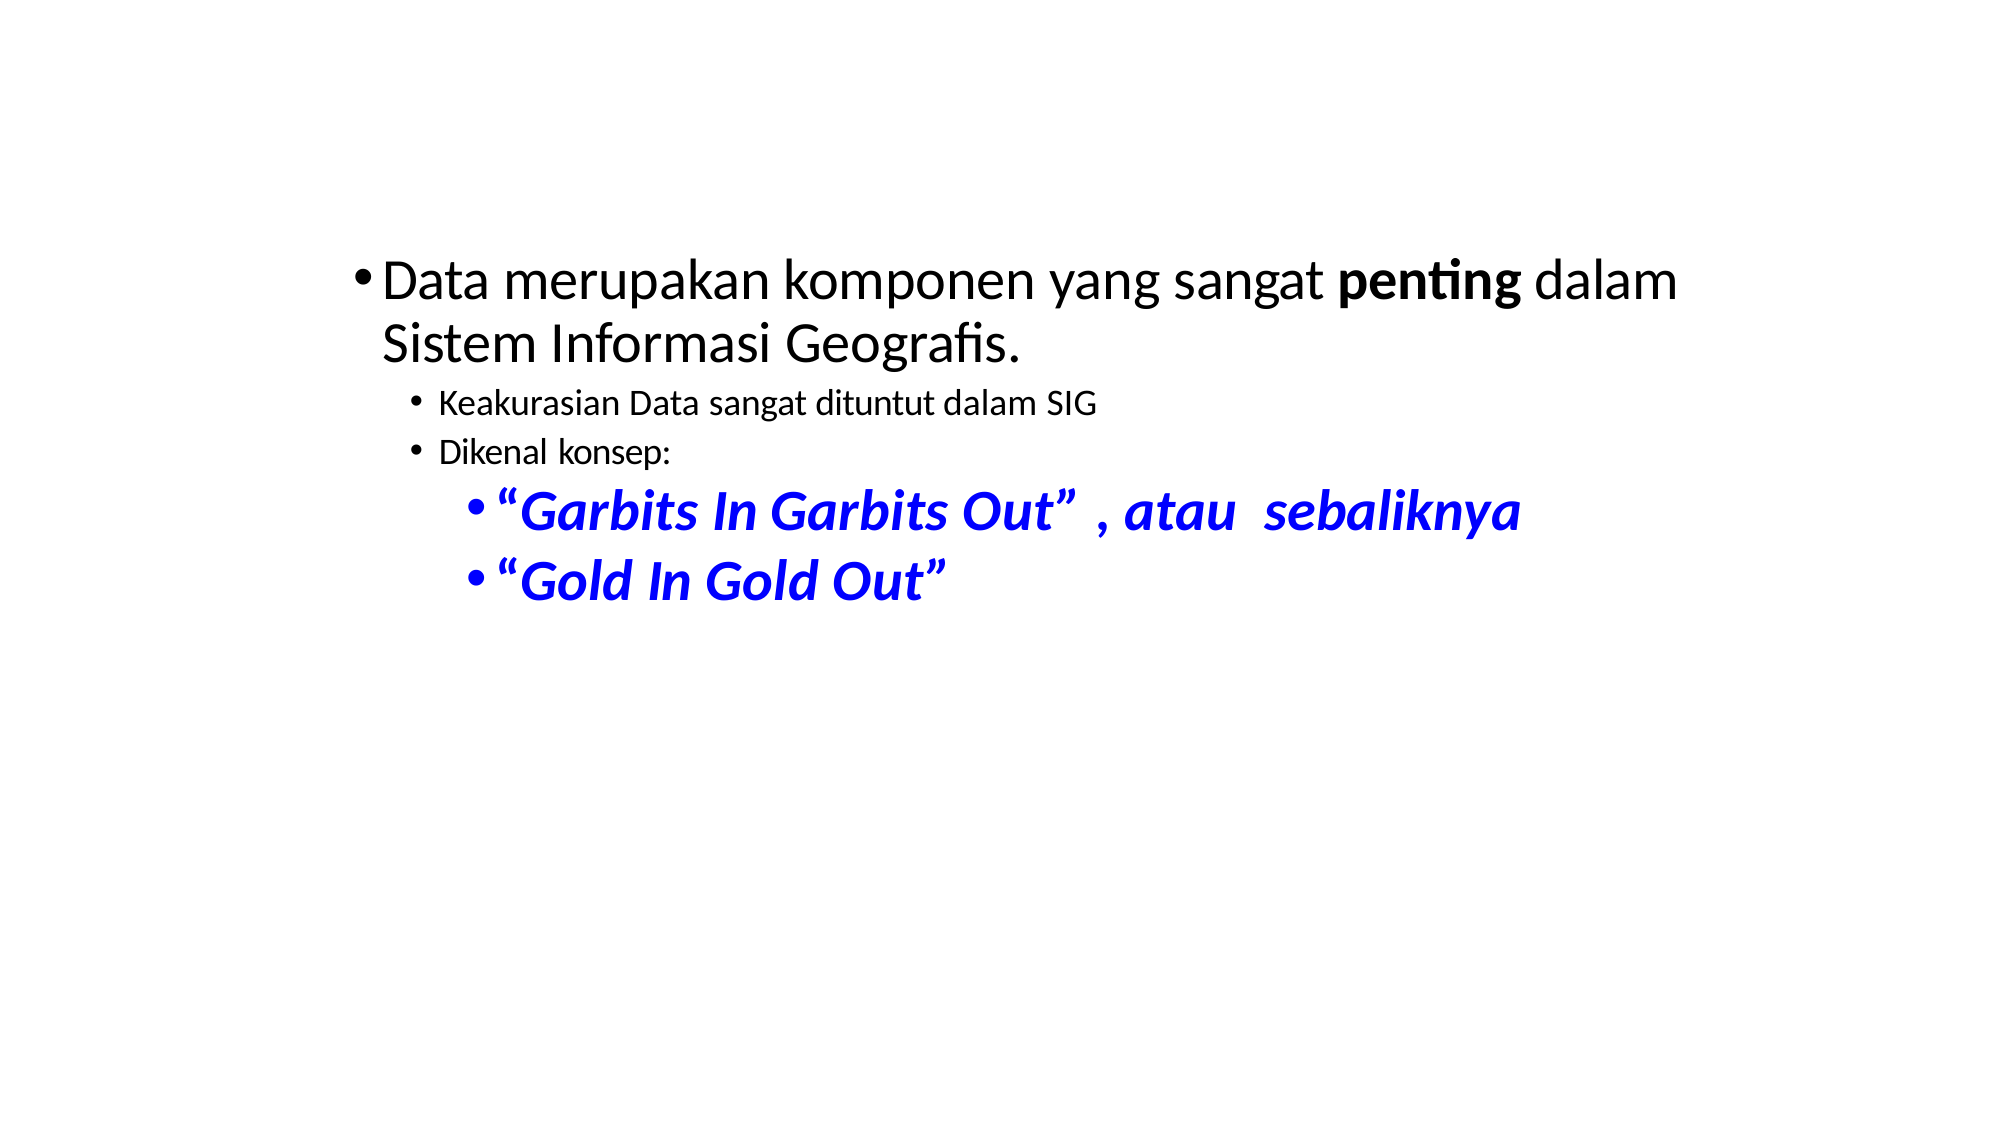

Data merupakan komponen yang sangat penting dalam  Sistem Informasi Geografis.
Keakurasian Data sangat dituntut dalam SIG
Dikenal konsep:
“Garbits In Garbits Out” , atau  sebaliknya
“Gold In Gold Out”